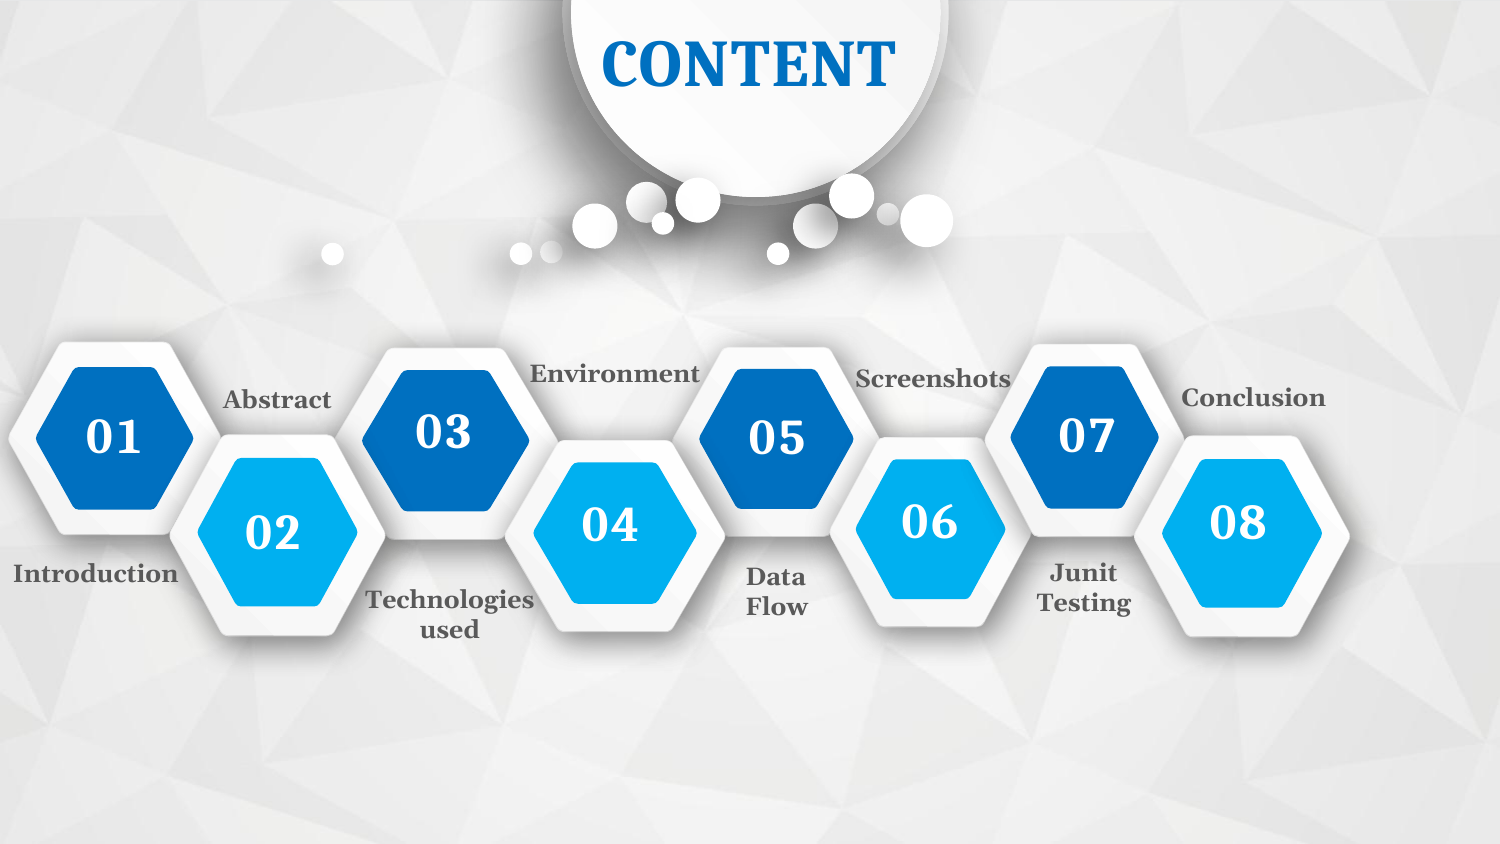

CONTENT

01

07

05

03
Environment
Screenshots
Conclusion
Abstract

02

08

06

04

Technologies
used
Junit Testing
Introduction
Data Flow